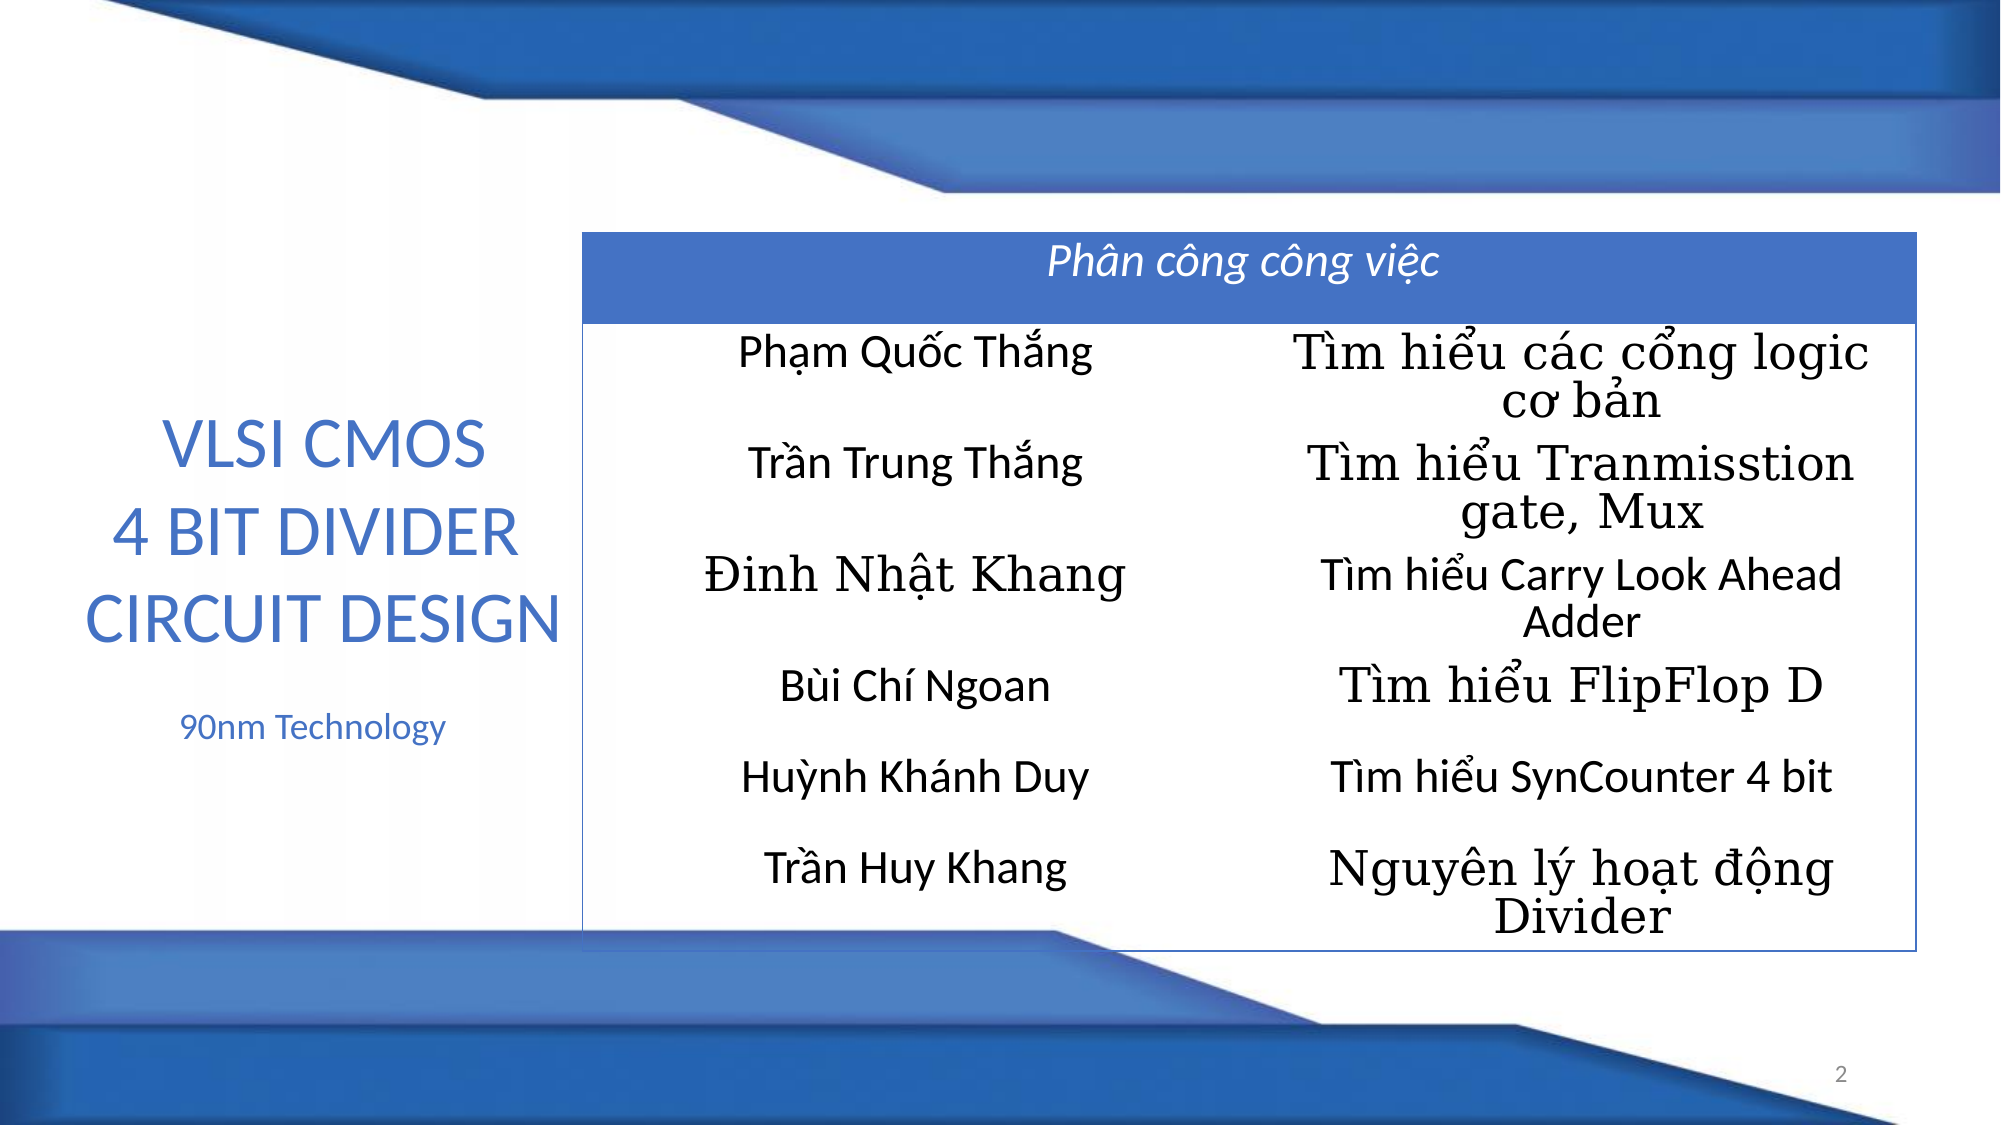

| Phân công công việc | Transistor count |
| --- | --- |
| Phạm Quốc Thắng | Tìm hiểu các cổng logic cơ bản |
| Trần Trung Thắng | Tìm hiểu Tranmisstion gate, Mux |
| Đinh Nhật Khang | Tìm hiểu Carry Look Ahead Adder |
| Bùi Chí Ngoan | Tìm hiểu FlipFlop D |
| Huỳnh Khánh Duy | Tìm hiểu SynCounter 4 bit |
| Trần Huy Khang | Nguyên lý hoạt động Divider |
VLSI CMOS
4 BIT DIVIDER
CIRCUIT DESIGN
90nm Technology
2